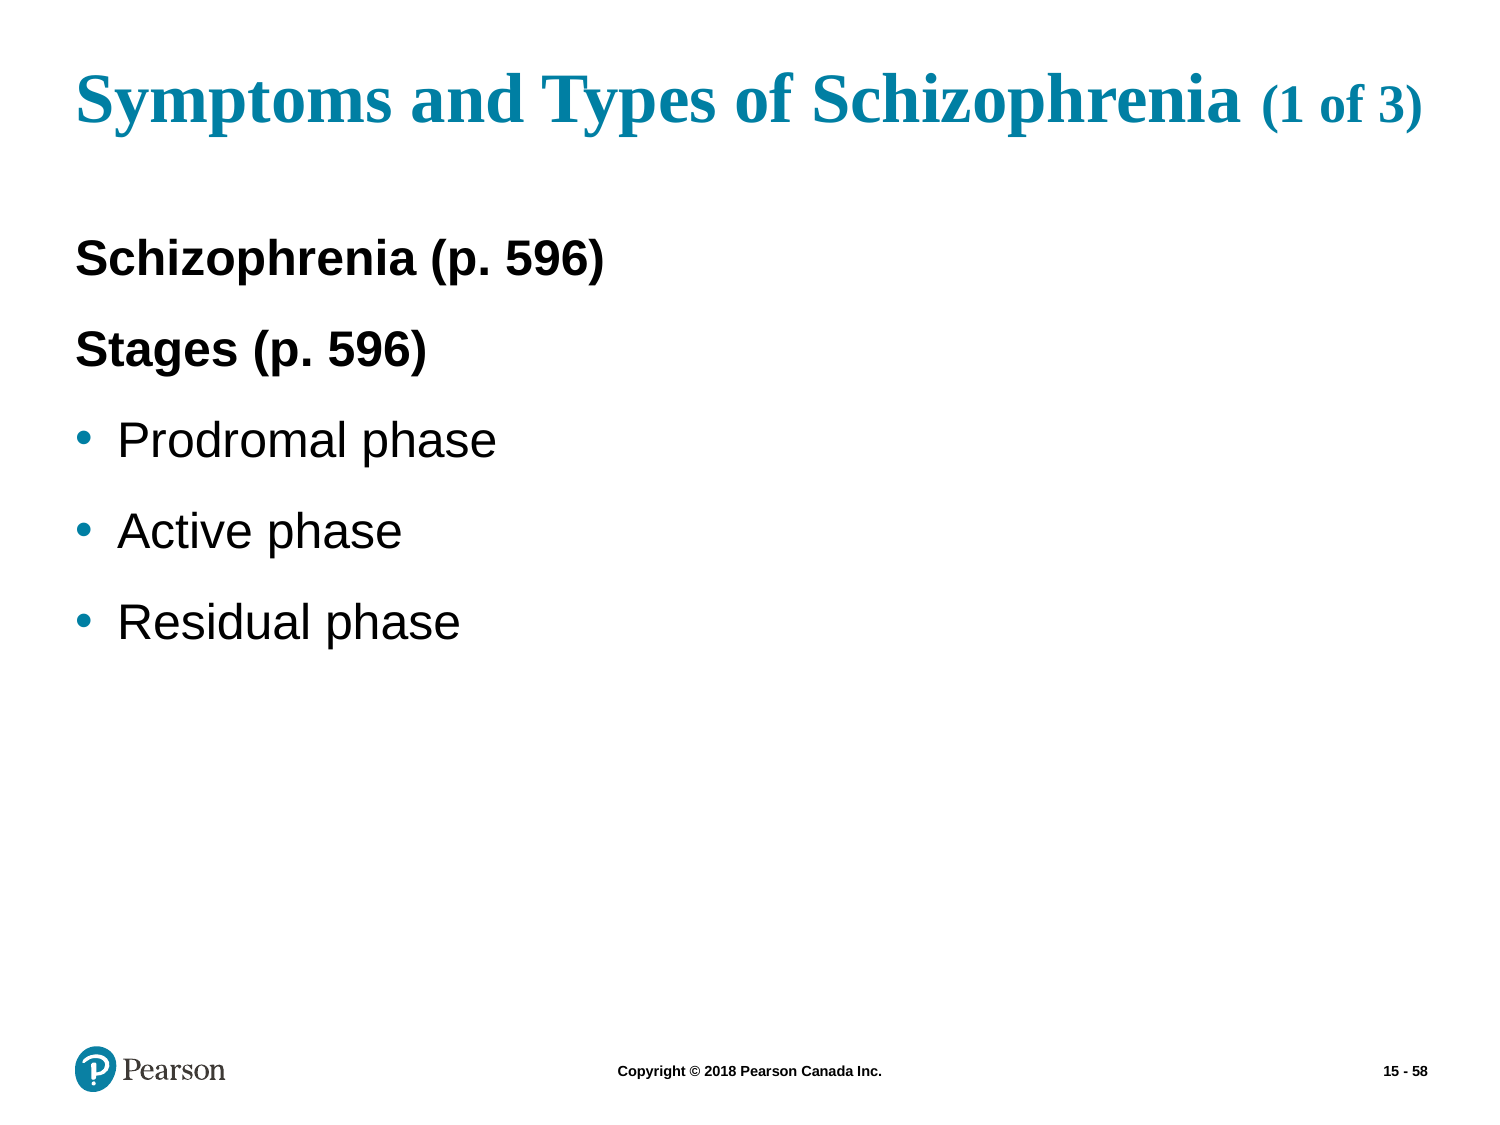

# Symptoms and Types of Schizophrenia (1 of 3)
Schizophrenia (p. 596)
Stages (p. 596)
Prodromal phase
Active phase
Residual phase